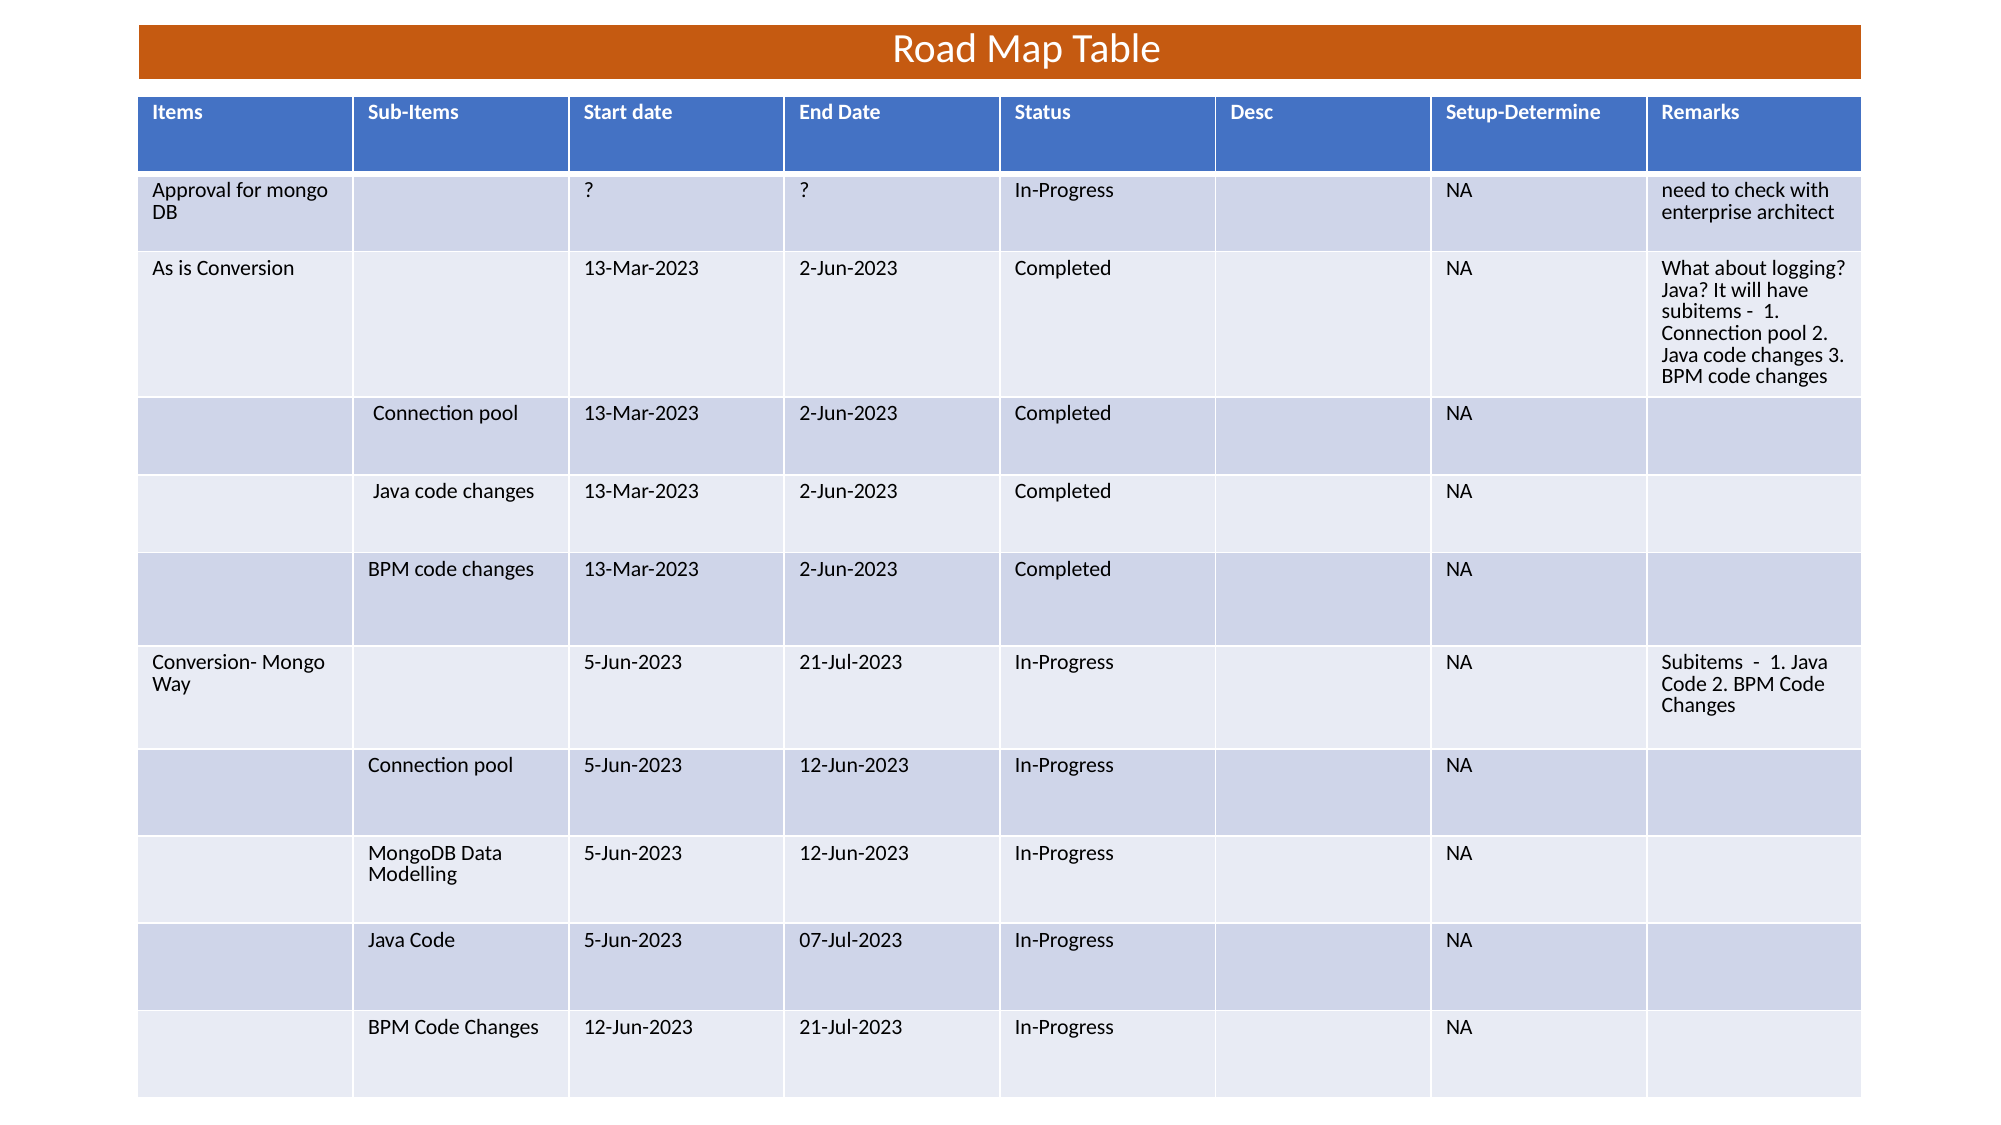

Road Map Table
| Items | Sub-Items | Start date | End Date | Status | Desc | Setup-Determine | Remarks |
| --- | --- | --- | --- | --- | --- | --- | --- |
| Approval for mongo DB |  | ? | ? | In-Progress |  | NA | need to check with enterprise architect |
| As is Conversion |  | 13-Mar-2023 | 2-Jun-2023 | Completed |  | NA | What about logging? Java? It will have subitems - 1. Connection pool 2. Java code changes 3. BPM code changes |
|  | Connection pool | 13-Mar-2023 | 2-Jun-2023 | Completed |  | NA |  |
|  | Java code changes | 13-Mar-2023 | 2-Jun-2023 | Completed |  | NA |  |
|  | BPM code changes | 13-Mar-2023 | 2-Jun-2023 | Completed |  | NA |  |
| Conversion- Mongo Way |  | 5-Jun-2023 | 21-Jul-2023 | In-Progress |  | NA | Subitems - 1. Java Code 2. BPM Code Changes |
|  | Connection pool | 5-Jun-2023 | 12-Jun-2023 | In-Progress |  | NA |  |
|  | MongoDB Data Modelling | 5-Jun-2023 | 12-Jun-2023 | In-Progress |  | NA |  |
|  | Java Code | 5-Jun-2023 | 07-Jul-2023 | In-Progress |  | NA |  |
|  | BPM Code Changes | 12-Jun-2023 | 21-Jul-2023 | In-Progress |  | NA |  |